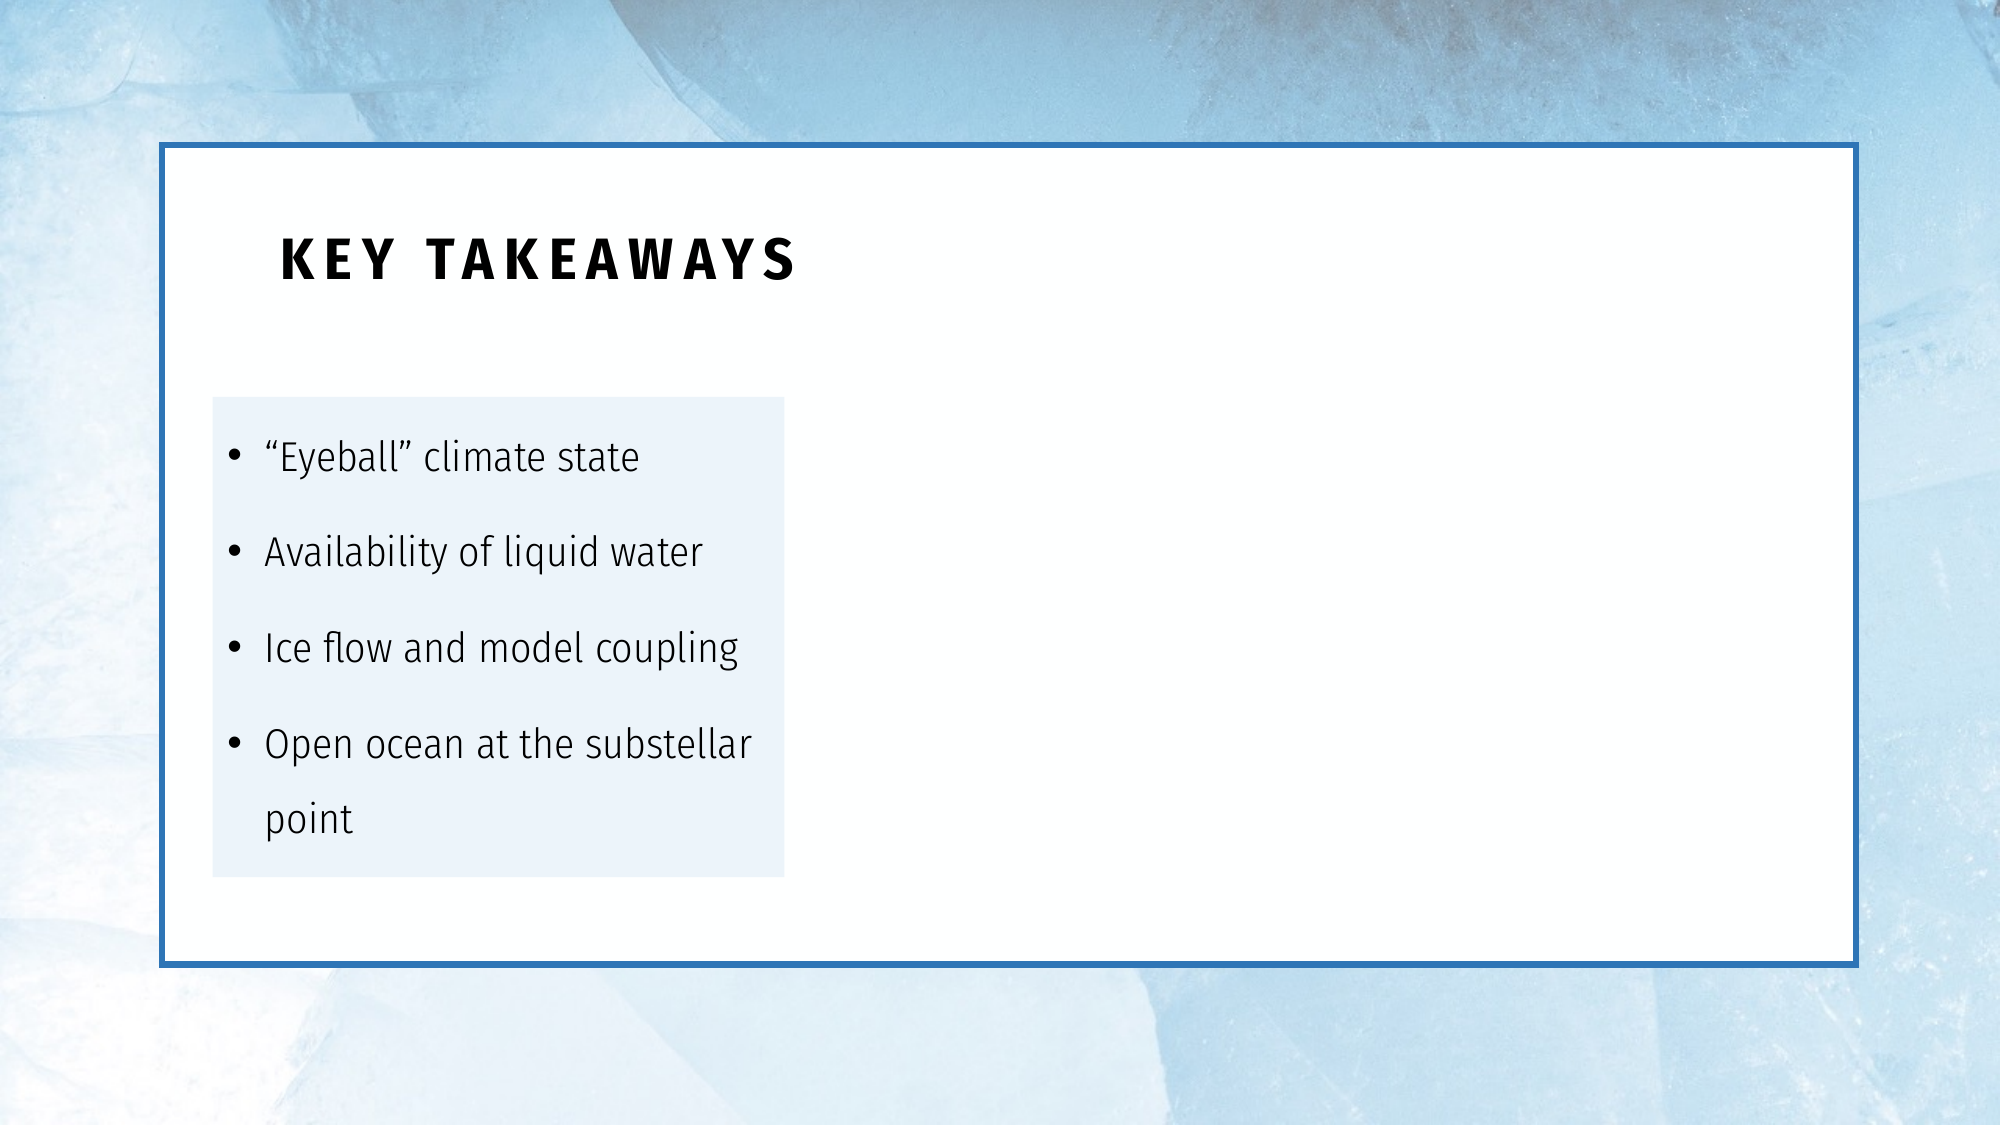

# key takeaways
“Eyeball” climate state
Availability of liquid water
Ice flow and model coupling
Open ocean at the substellar point